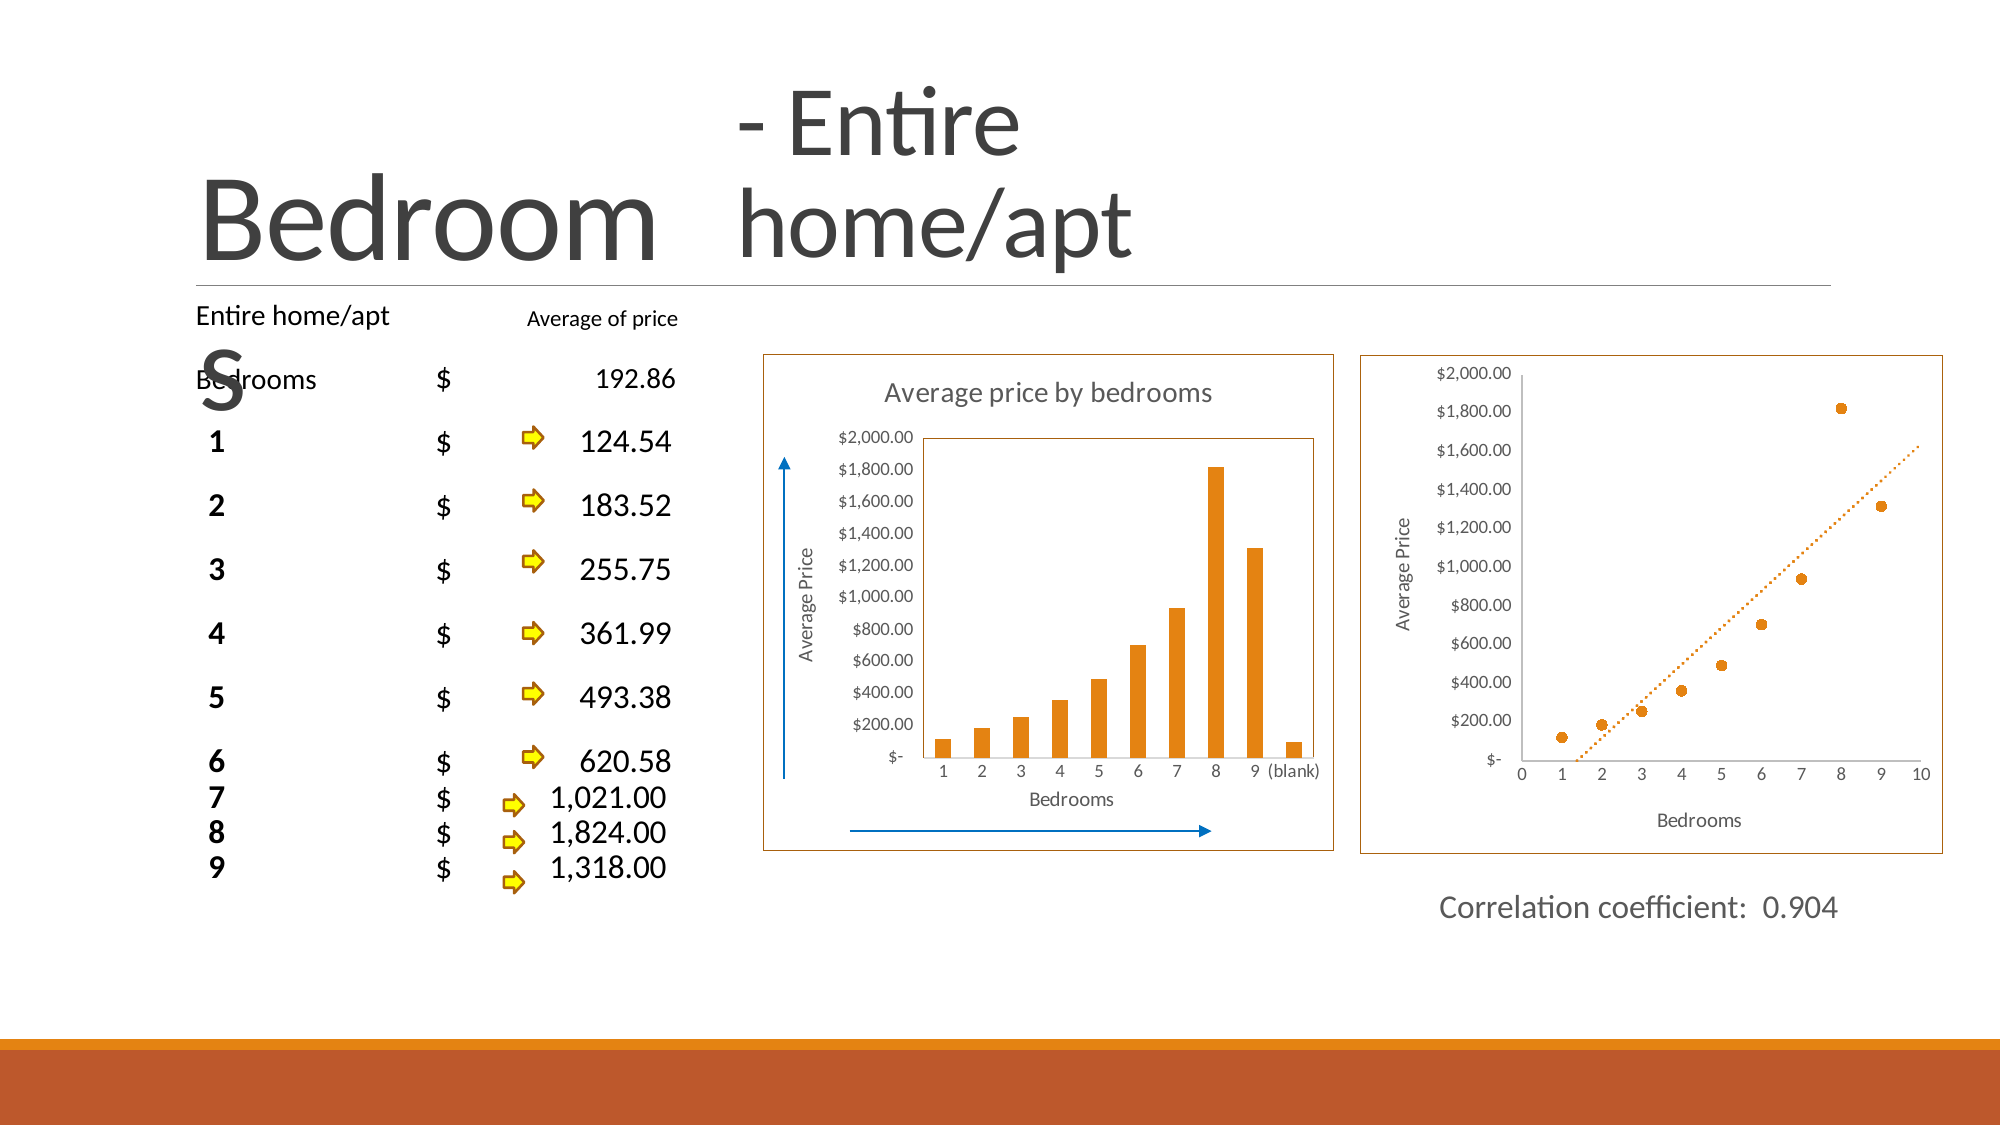

# - Entire home/apt
Bedrooms
| Entire home/apt | Average of price |
| --- | --- |
| Bedrooms | $ 192.86 |
| 1 | $ 124.54 |
| 2 | $ 183.52 |
| 3 | $ 255.75 |
| 4 | $ 361.99 |
| 5 | $ 493.38 |
| 6 | $ 620.58 |
| 7 | $ 1,021.00 |
| 8 | $ 1,824.00 |
| 9 | $ 1,318.00 |

### Chart: Average price by bedrooms

| Category | Average of price |
|---|---|
| 1 | 120.29783693843594 |
| 2 | 185.79402985074626 |
| 3 | 255.56613756613757 |
| 4 | 361.98591549295776 |
| 5 | 493.38461538461536 |
| 6 | 705.2857142857143 |
| 7 | 941.125 |
| 8 | 1824.0 |
| 9 | 1318.0 |
| (blank) | 100.68711656441718 |

### Chart

| Category |  |
|---|---|

Correlation coefficient:  0.904